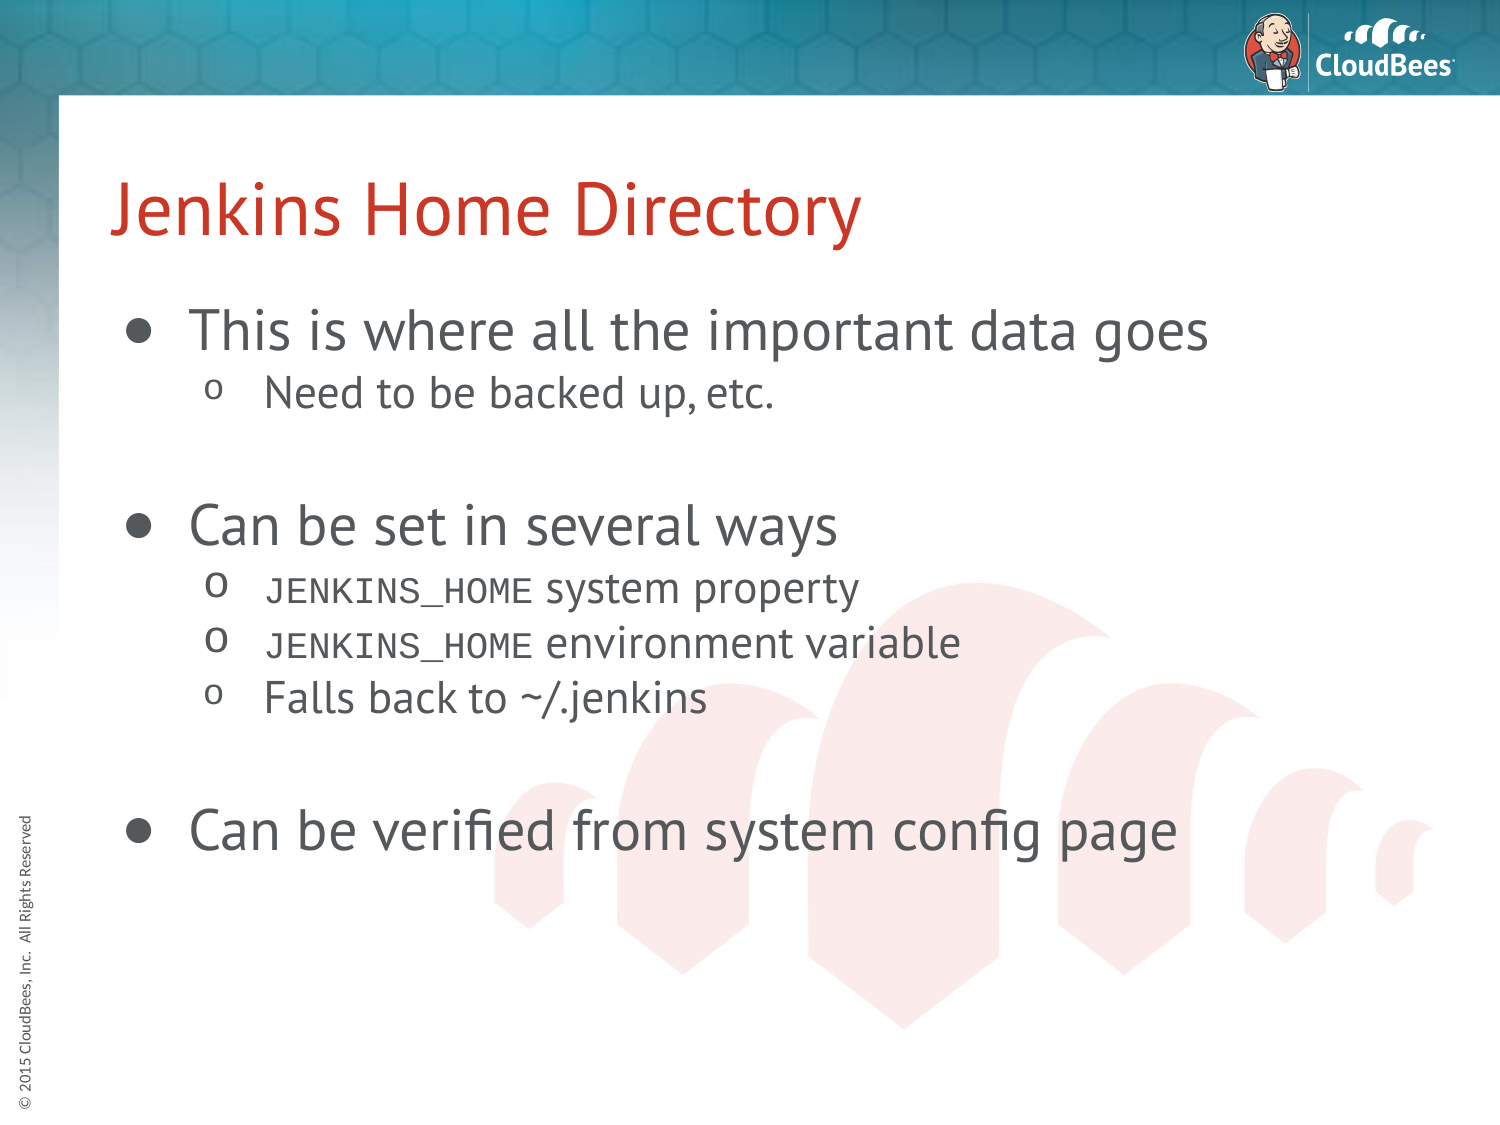

# Jenkins Home Directory
This is where all the important data goes
Need to be backed up, etc.

Can be set in several ways
JENKINS_HOME system property
JENKINS_HOME environment variable
Falls back to ~/.jenkins

Can be verified from system config page